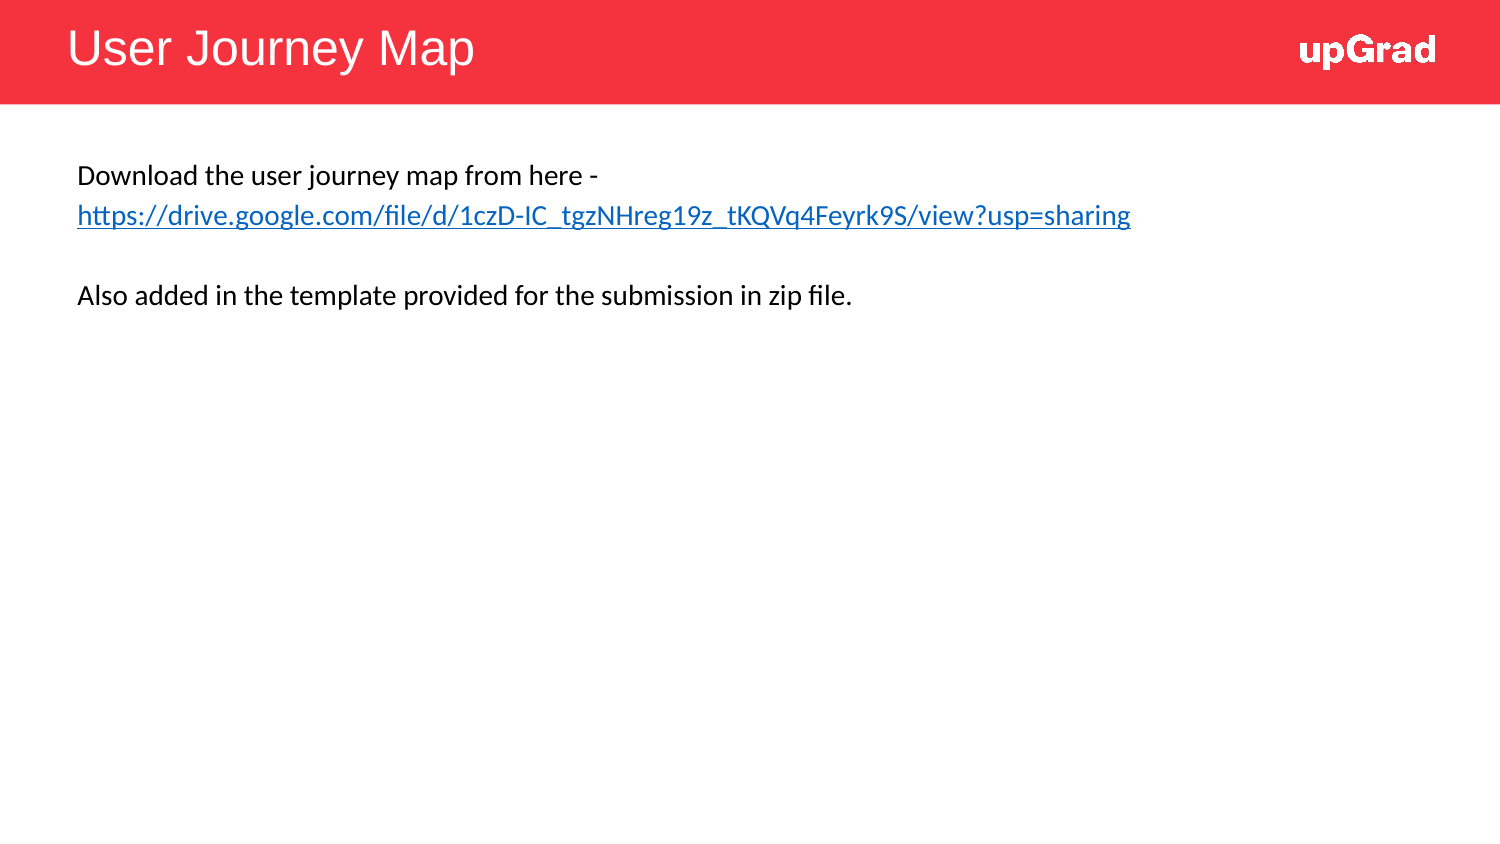

# User Journey Map
Download the user journey map from here -
https://drive.google.com/file/d/1czD-IC_tgzNHreg19z_tKQVq4Feyrk9S/view?usp=sharing

Also added in the template provided for the submission in zip file.